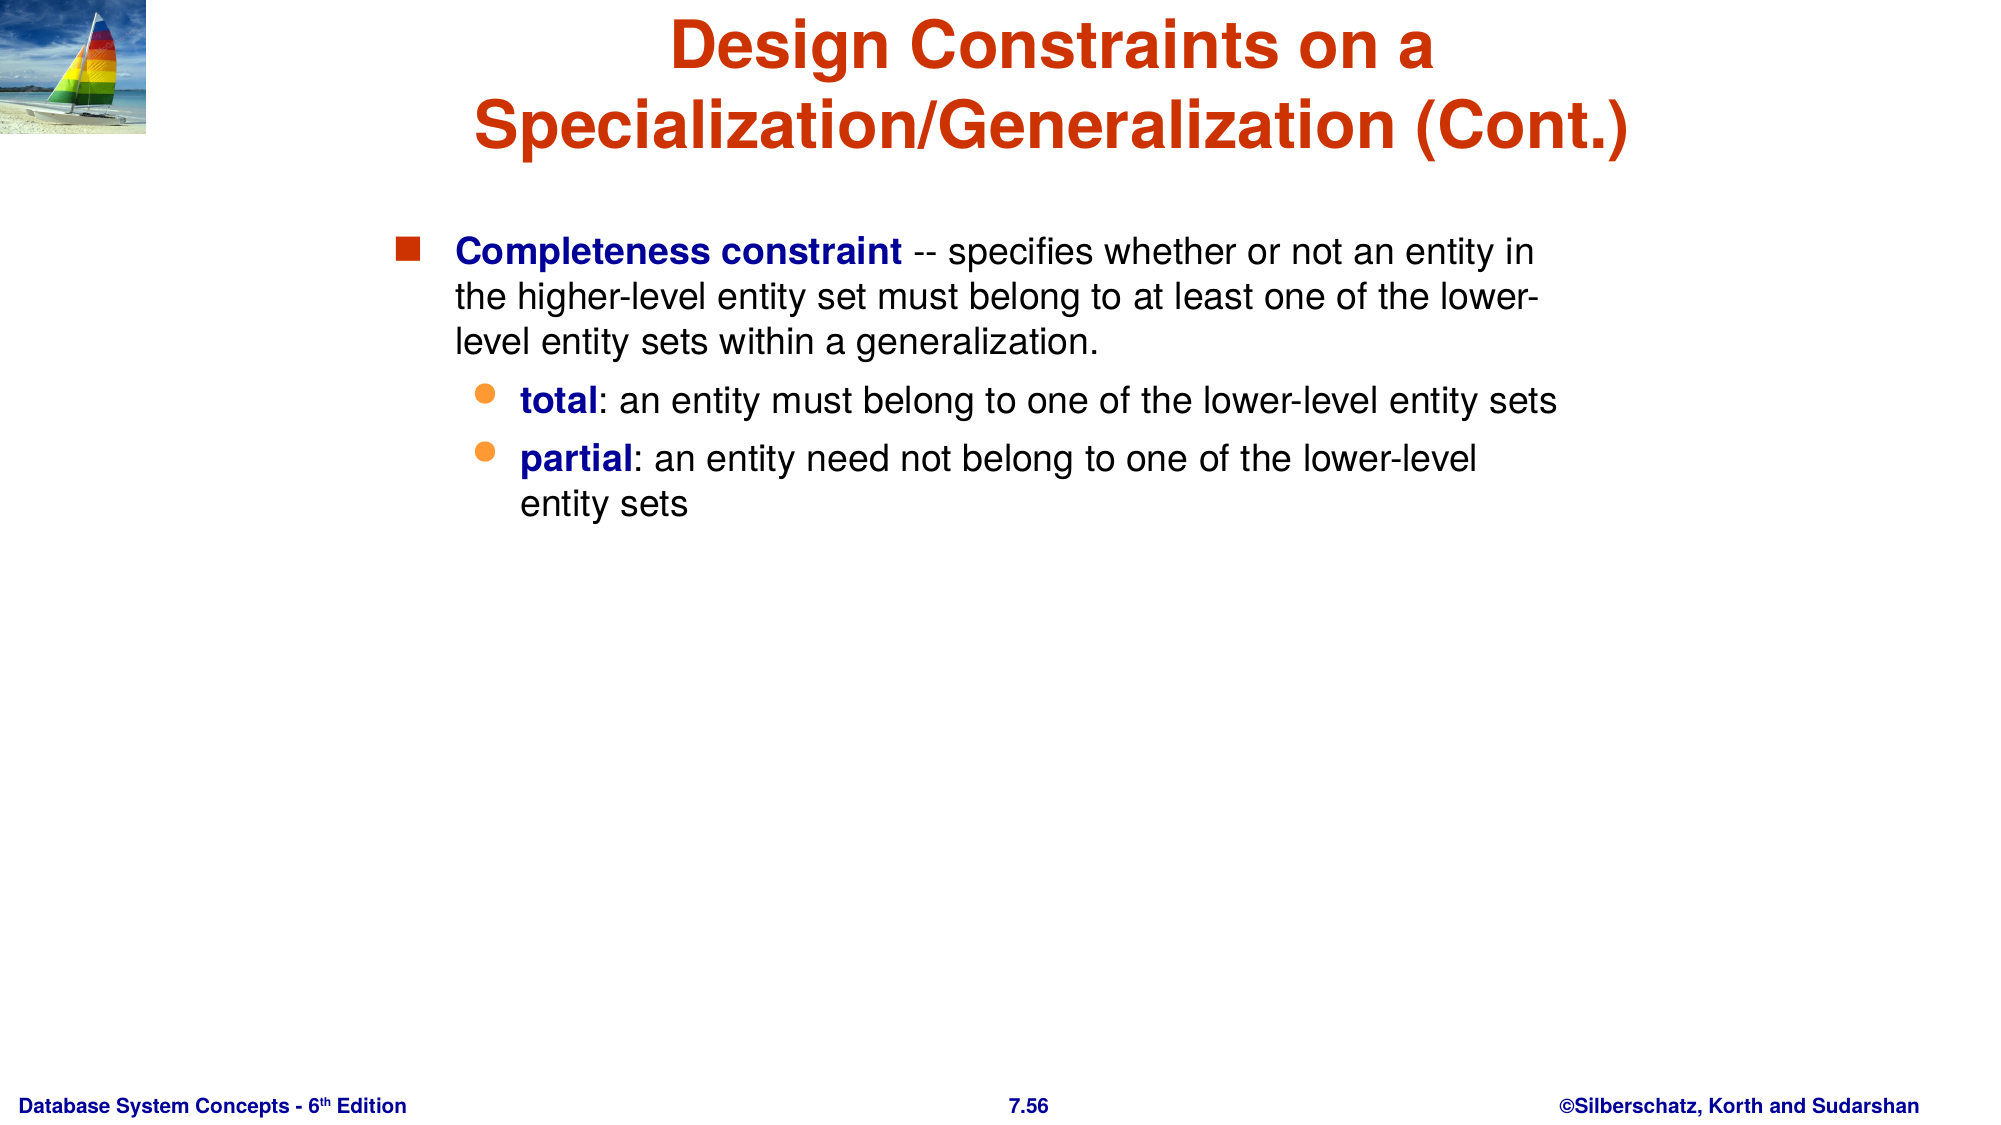

# Design Constraints on a Specialization/Generalization (Cont.)
Completeness constraint -- specifies whether or not an entity in the higher-level entity set must belong to at least one of the lower-level entity sets within a generalization.
total: an entity must belong to one of the lower-level entity sets
partial: an entity need not belong to one of the lower-level entity sets